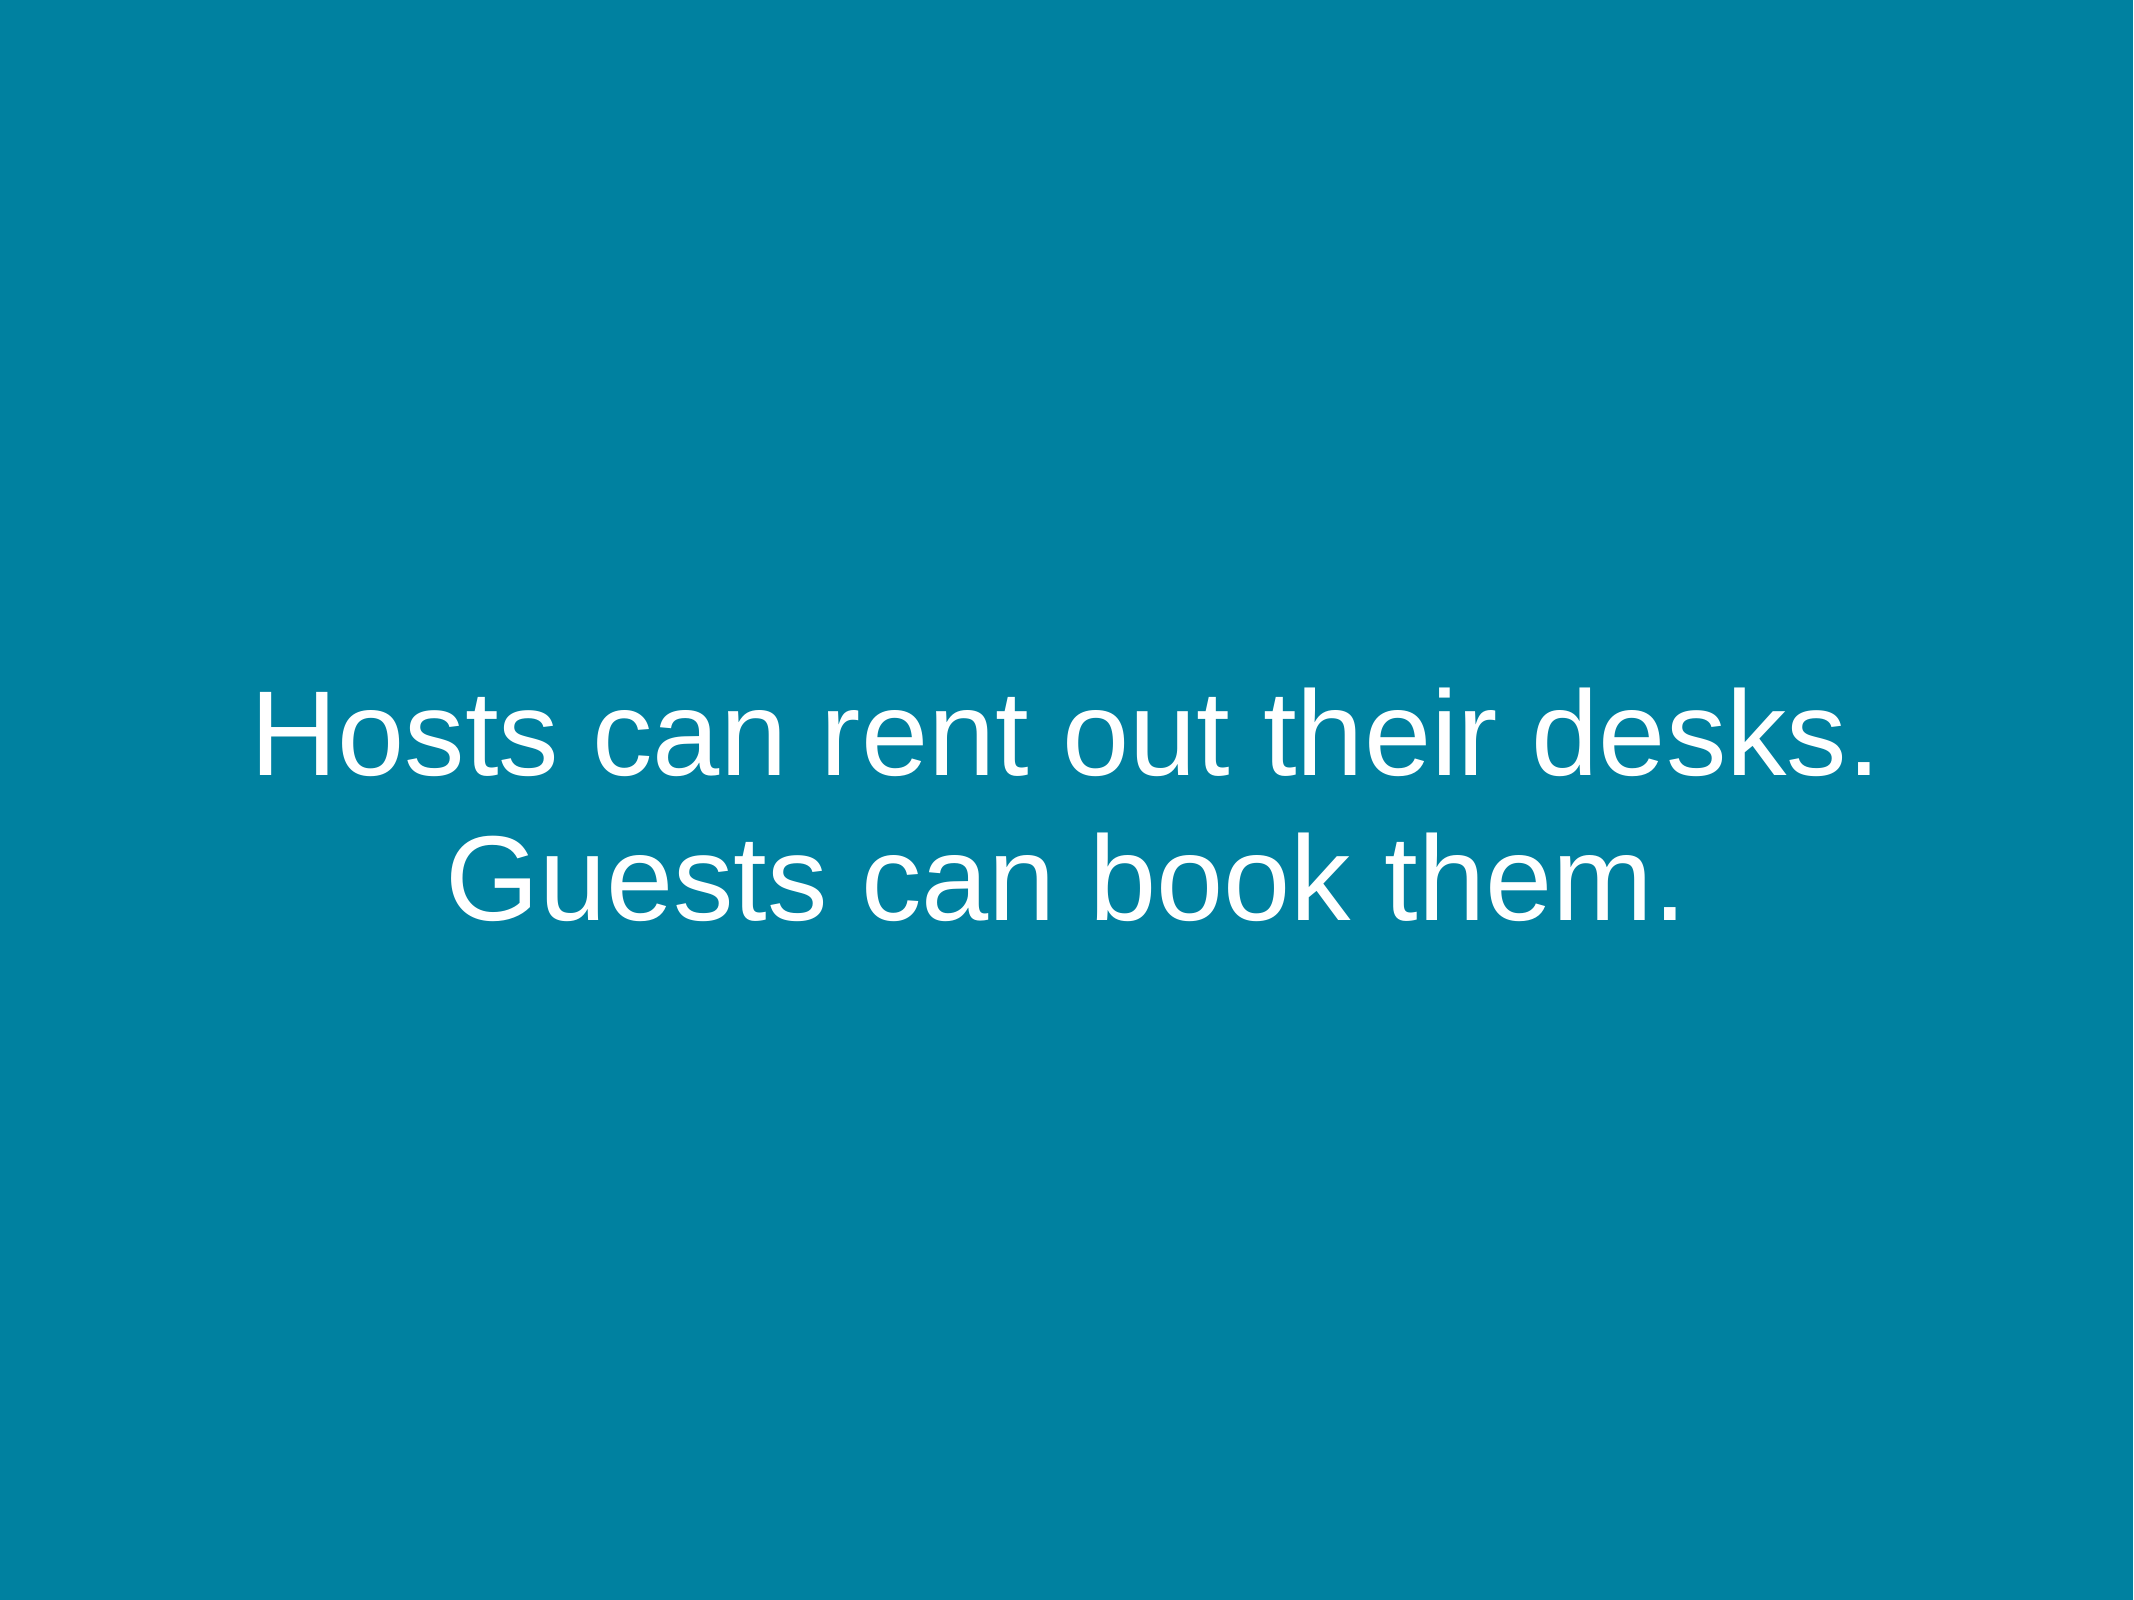

Hosts can rent out their desks.
Guests can book them.